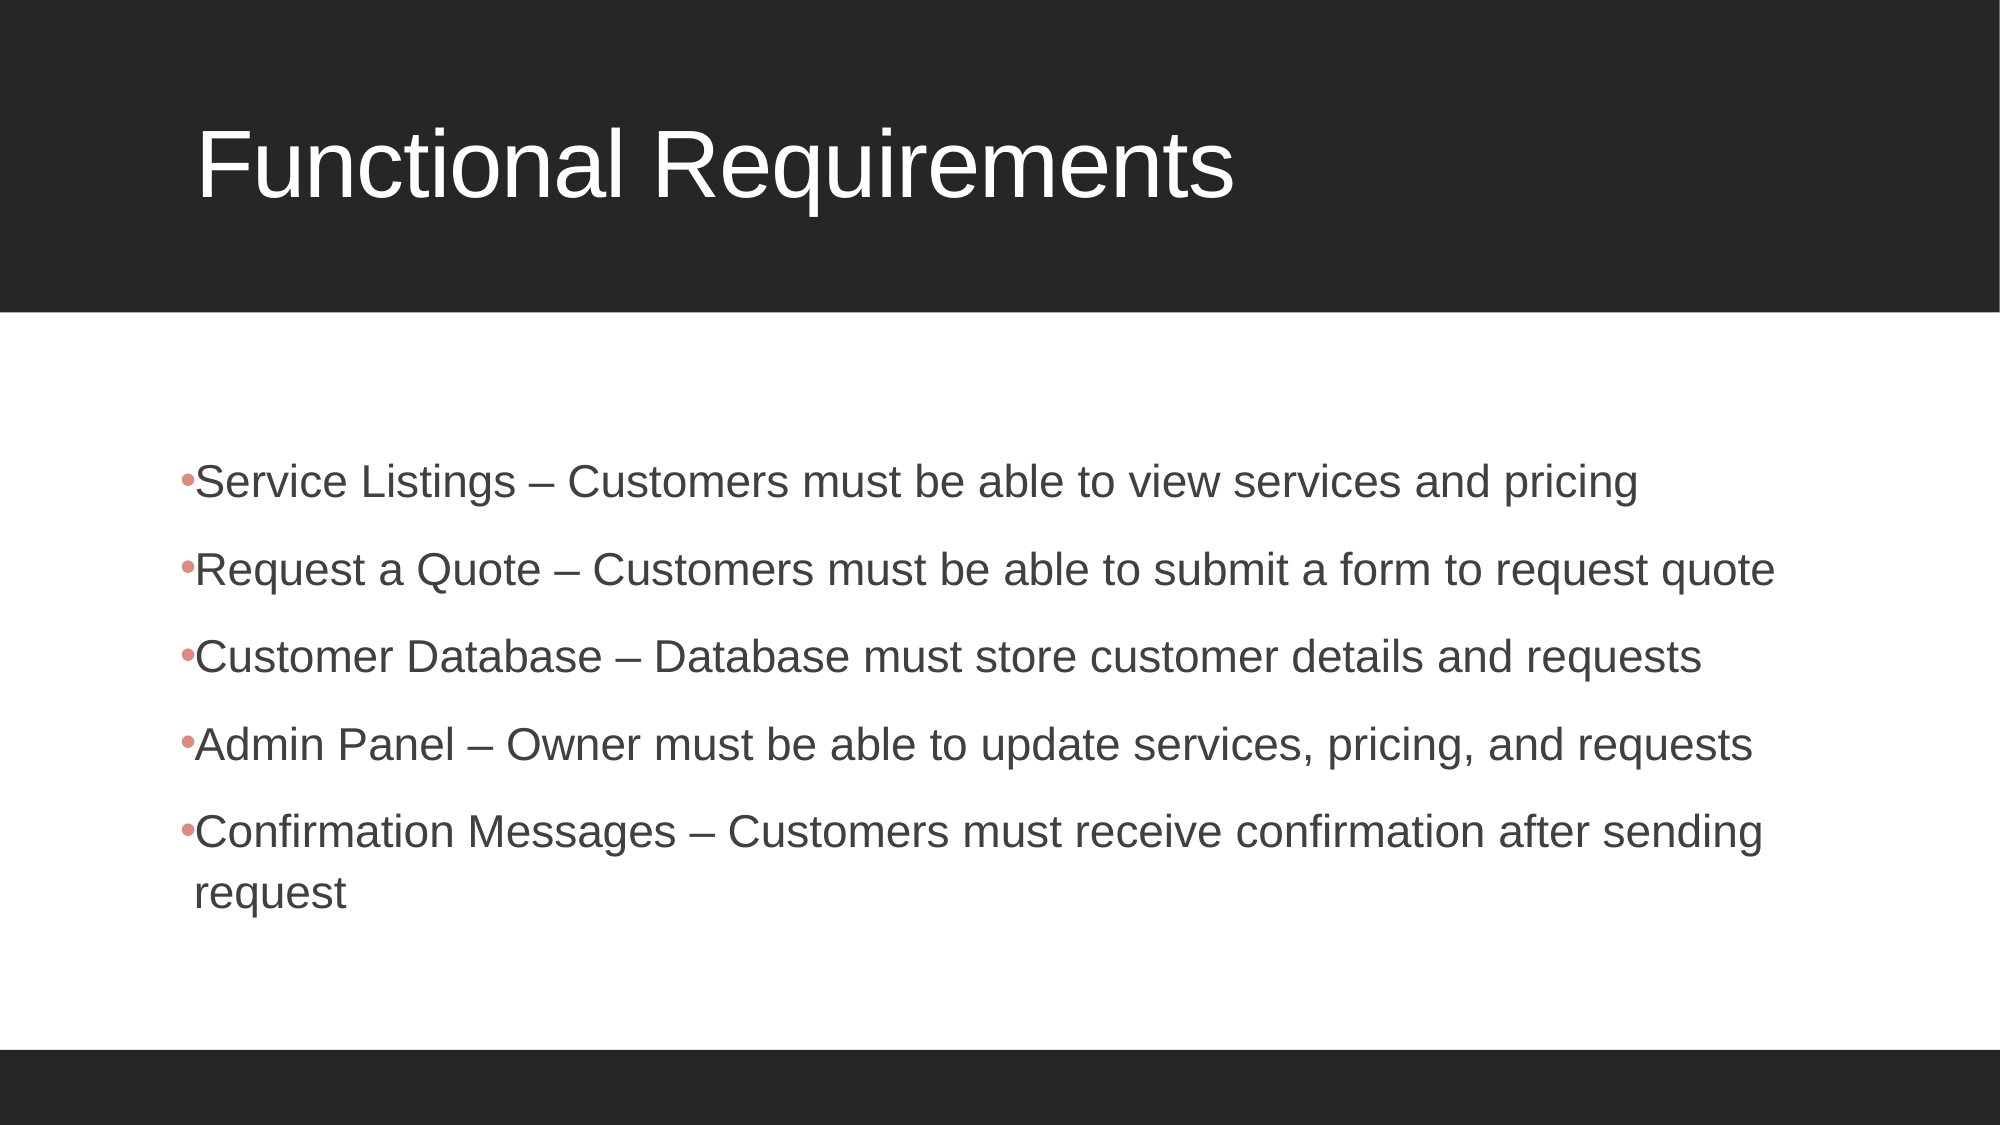

# Functional Requirements
Service Listings – Customers must be able to view services and pricing
Request a Quote – Customers must be able to submit a form to request quote
Customer Database – Database must store customer details and requests
Admin Panel – Owner must be able to update services, pricing, and requests
Confirmation Messages – Customers must receive confirmation after sending request